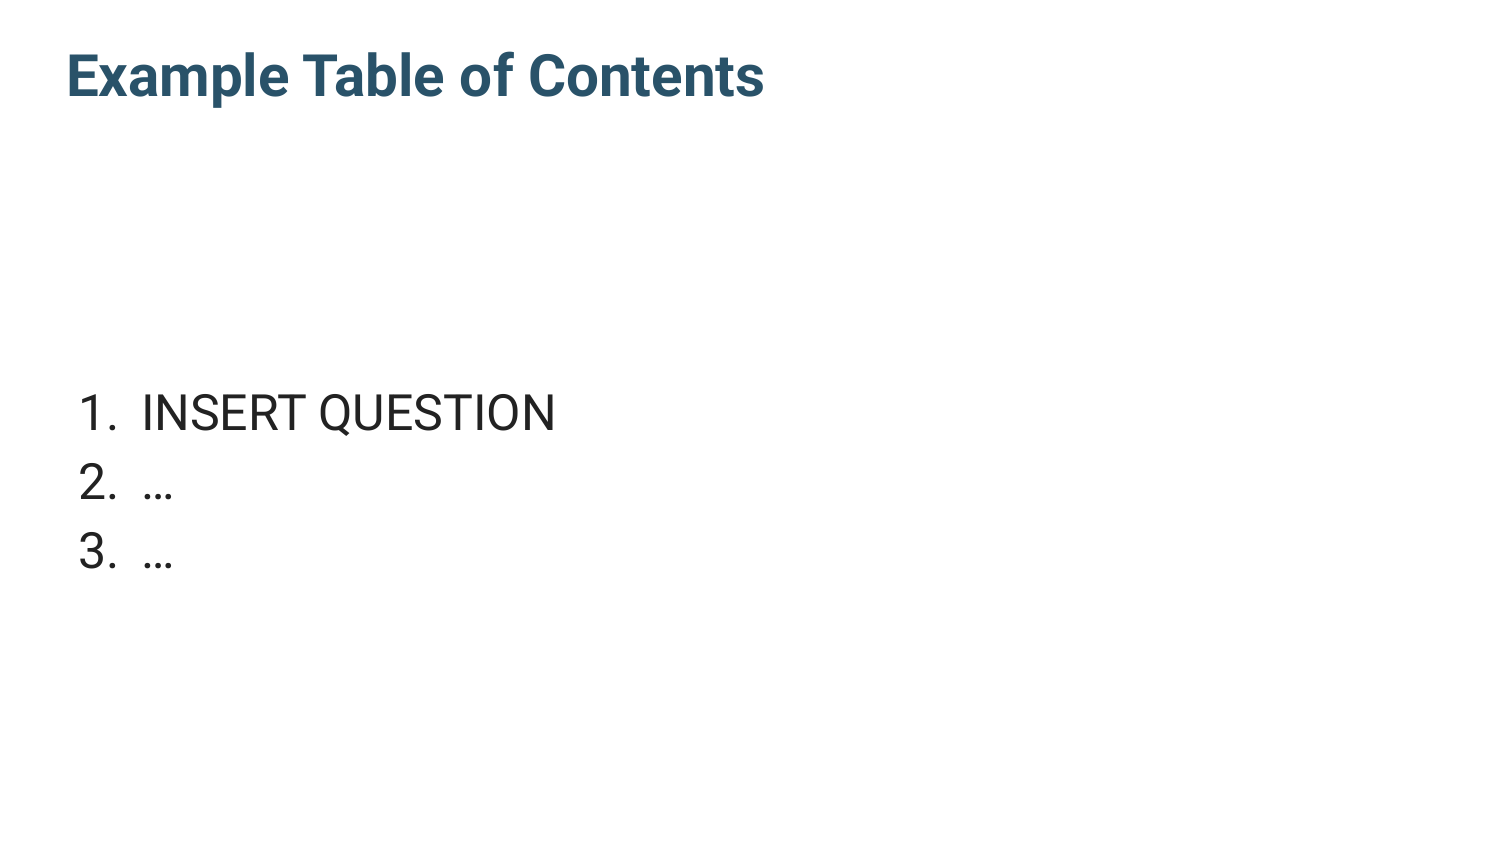

# Example Table of Contents
INSERT QUESTION
…
…